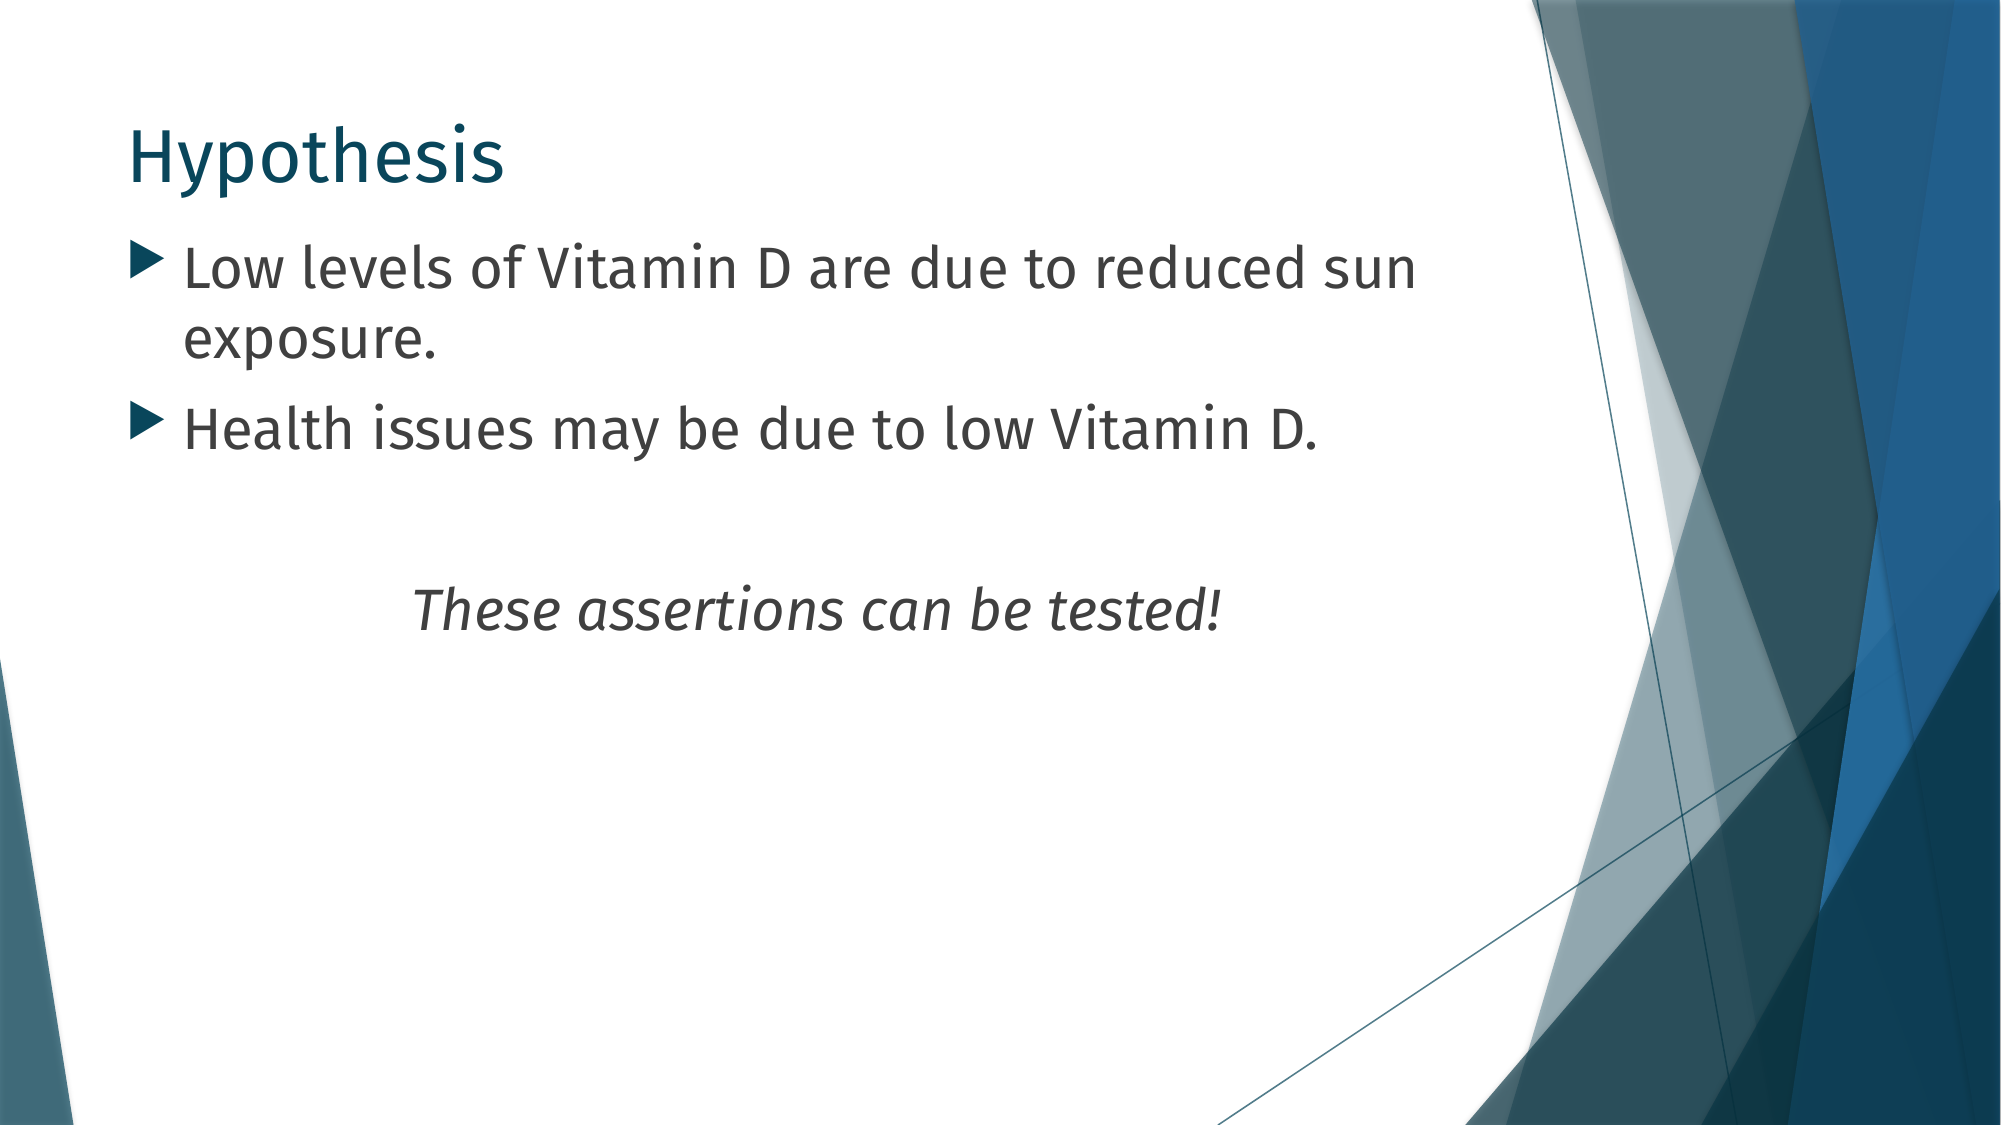

# Hypothesis
Low levels of Vitamin D are due to reduced sun exposure.
Health issues may be due to low Vitamin D.

These assertions can be tested!